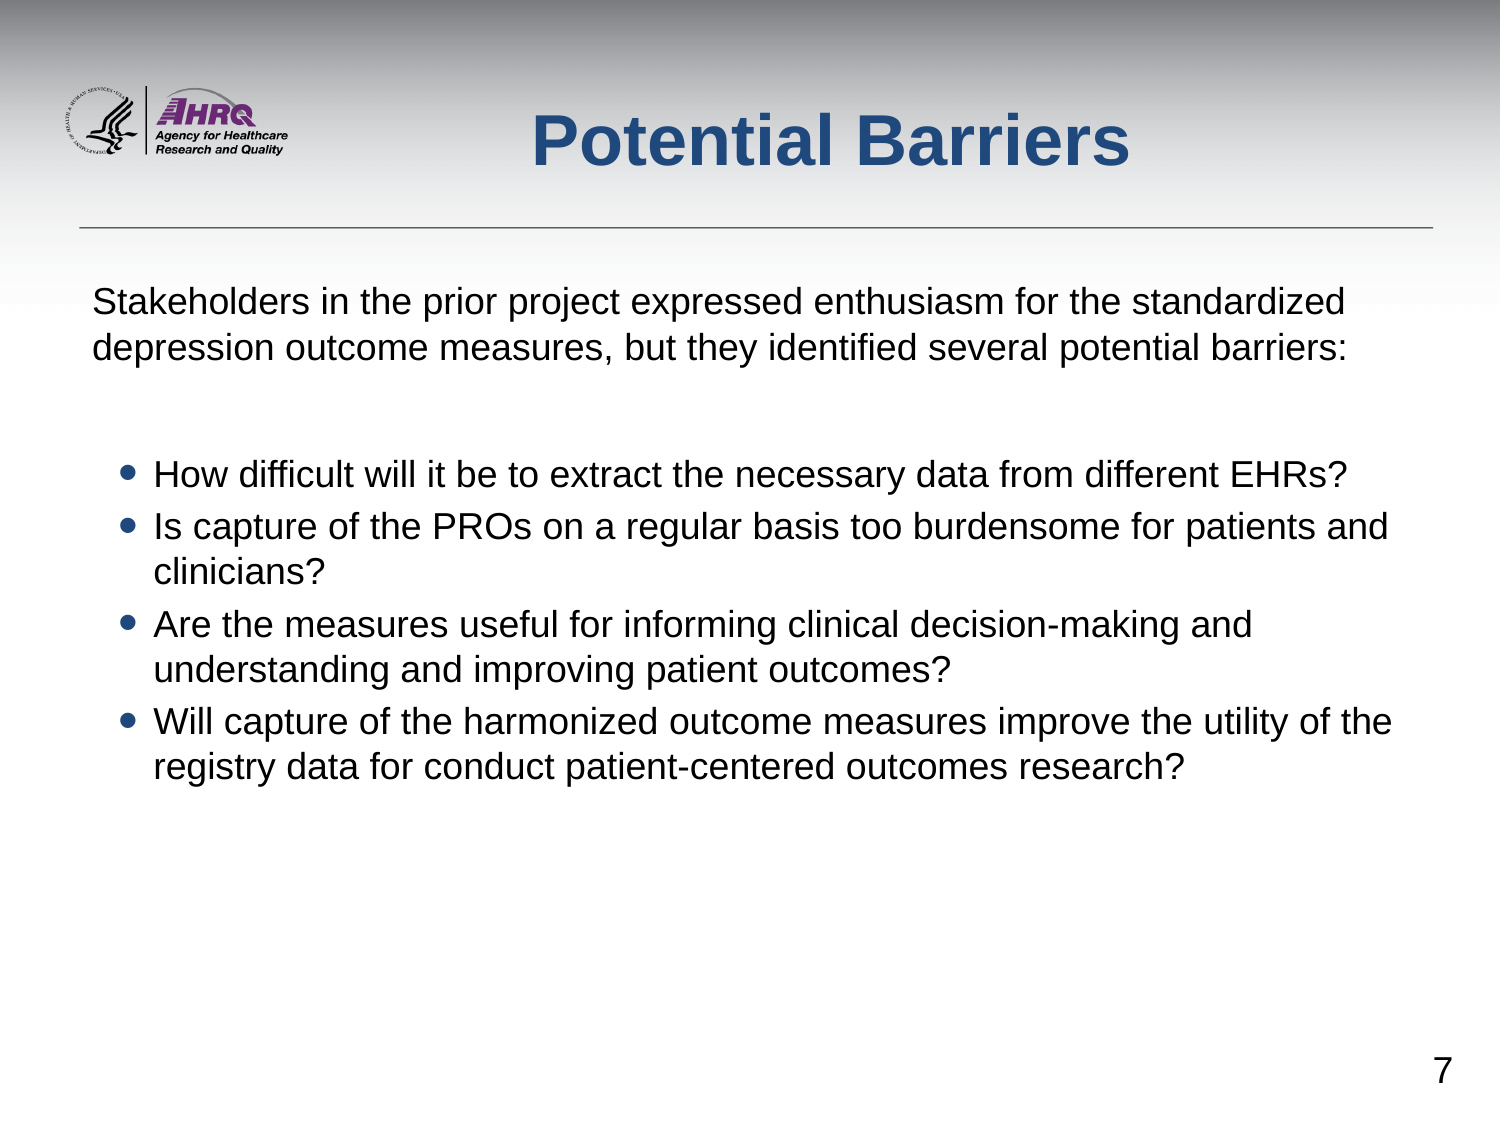

# Potential Barriers
Stakeholders in the prior project expressed enthusiasm for the standardized depression outcome measures, but they identified several potential barriers:

How difficult will it be to extract the necessary data from different EHRs?
Is capture of the PROs on a regular basis too burdensome for patients and clinicians?
Are the measures useful for informing clinical decision-making and understanding and improving patient outcomes?
Will capture of the harmonized outcome measures improve the utility of the registry data for conduct patient-centered outcomes research?
7